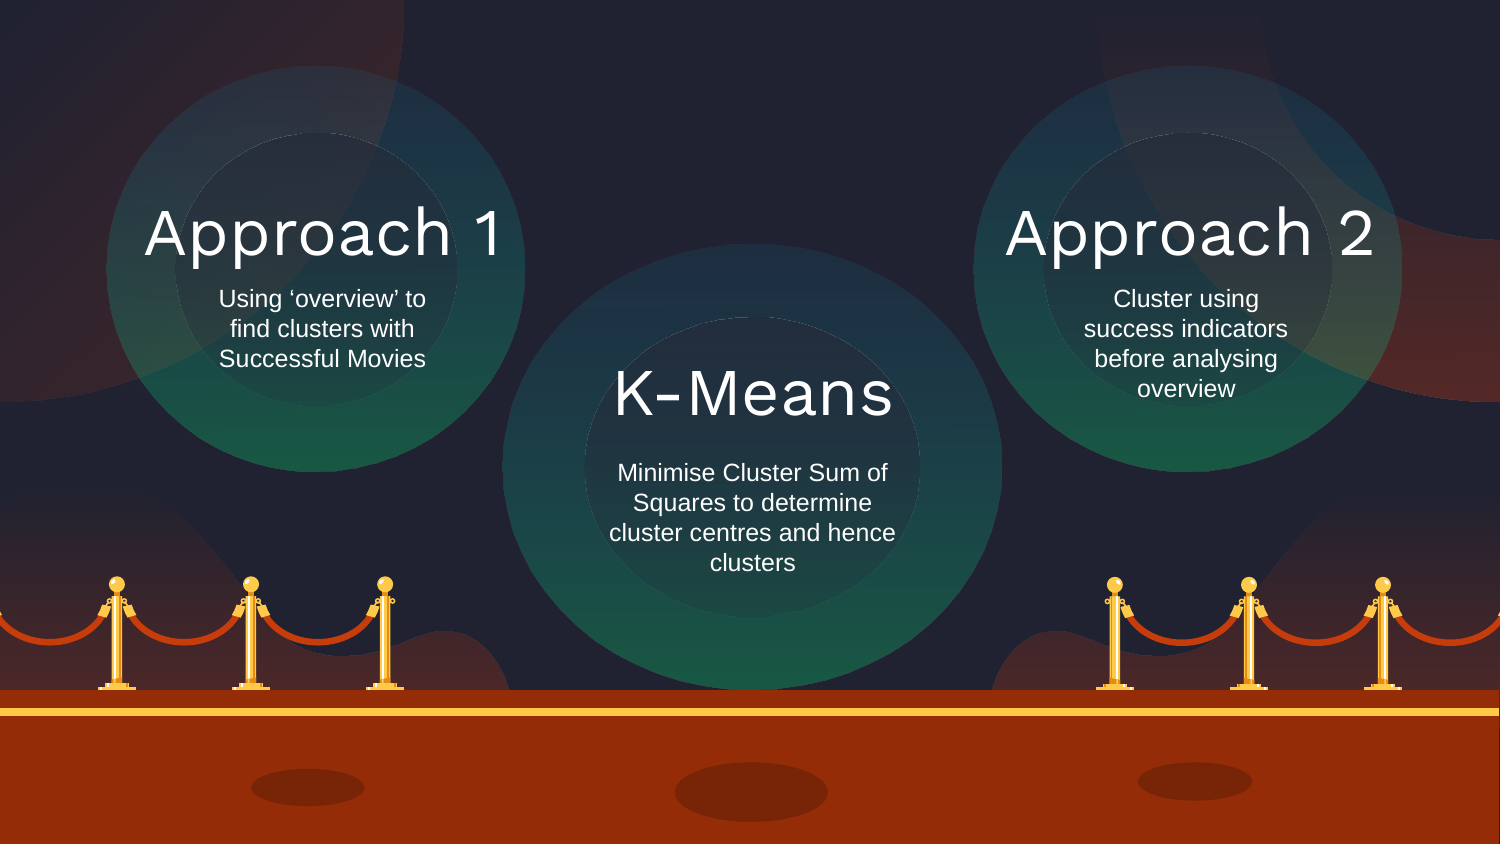

# Approach 1
Approach 2

Cluster using success indicators before analysing overview
Using ‘overview’ to find clusters with Successful Movies
K-Means
Minimise Cluster Sum of Squares to determine cluster centres and hence clusters